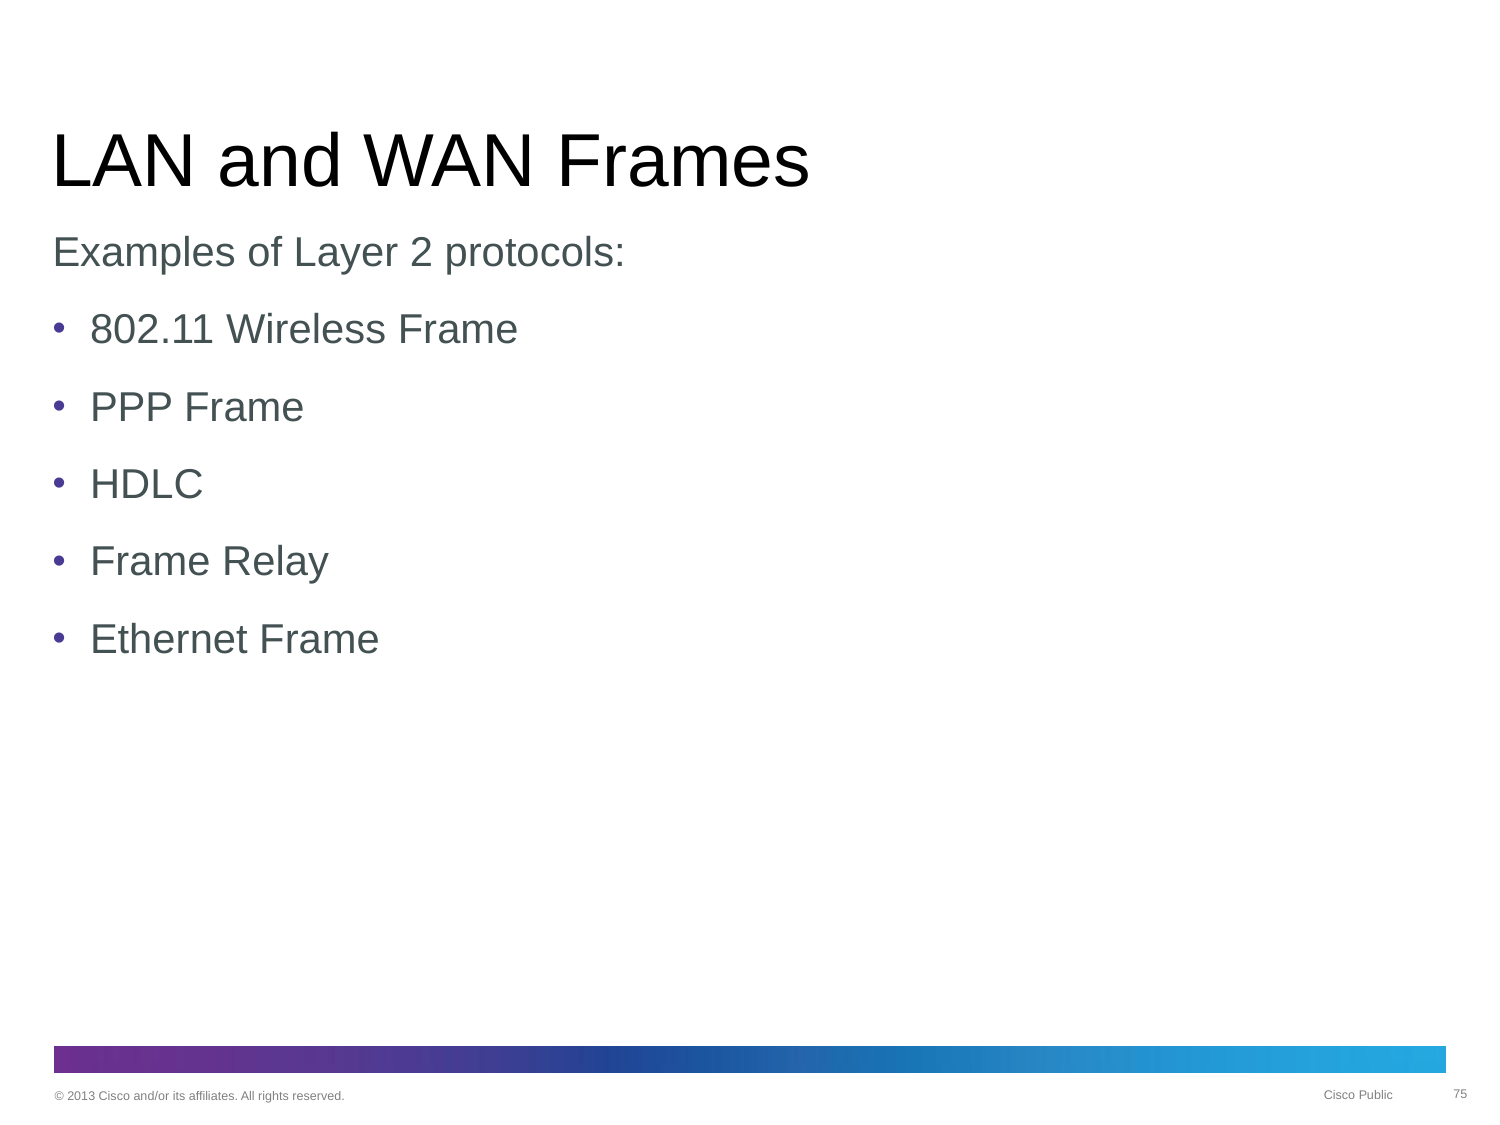

# LAN and WAN Frames
Examples of Layer 2 protocols:
802.11 Wireless Frame
PPP Frame
HDLC
Frame Relay
Ethernet Frame